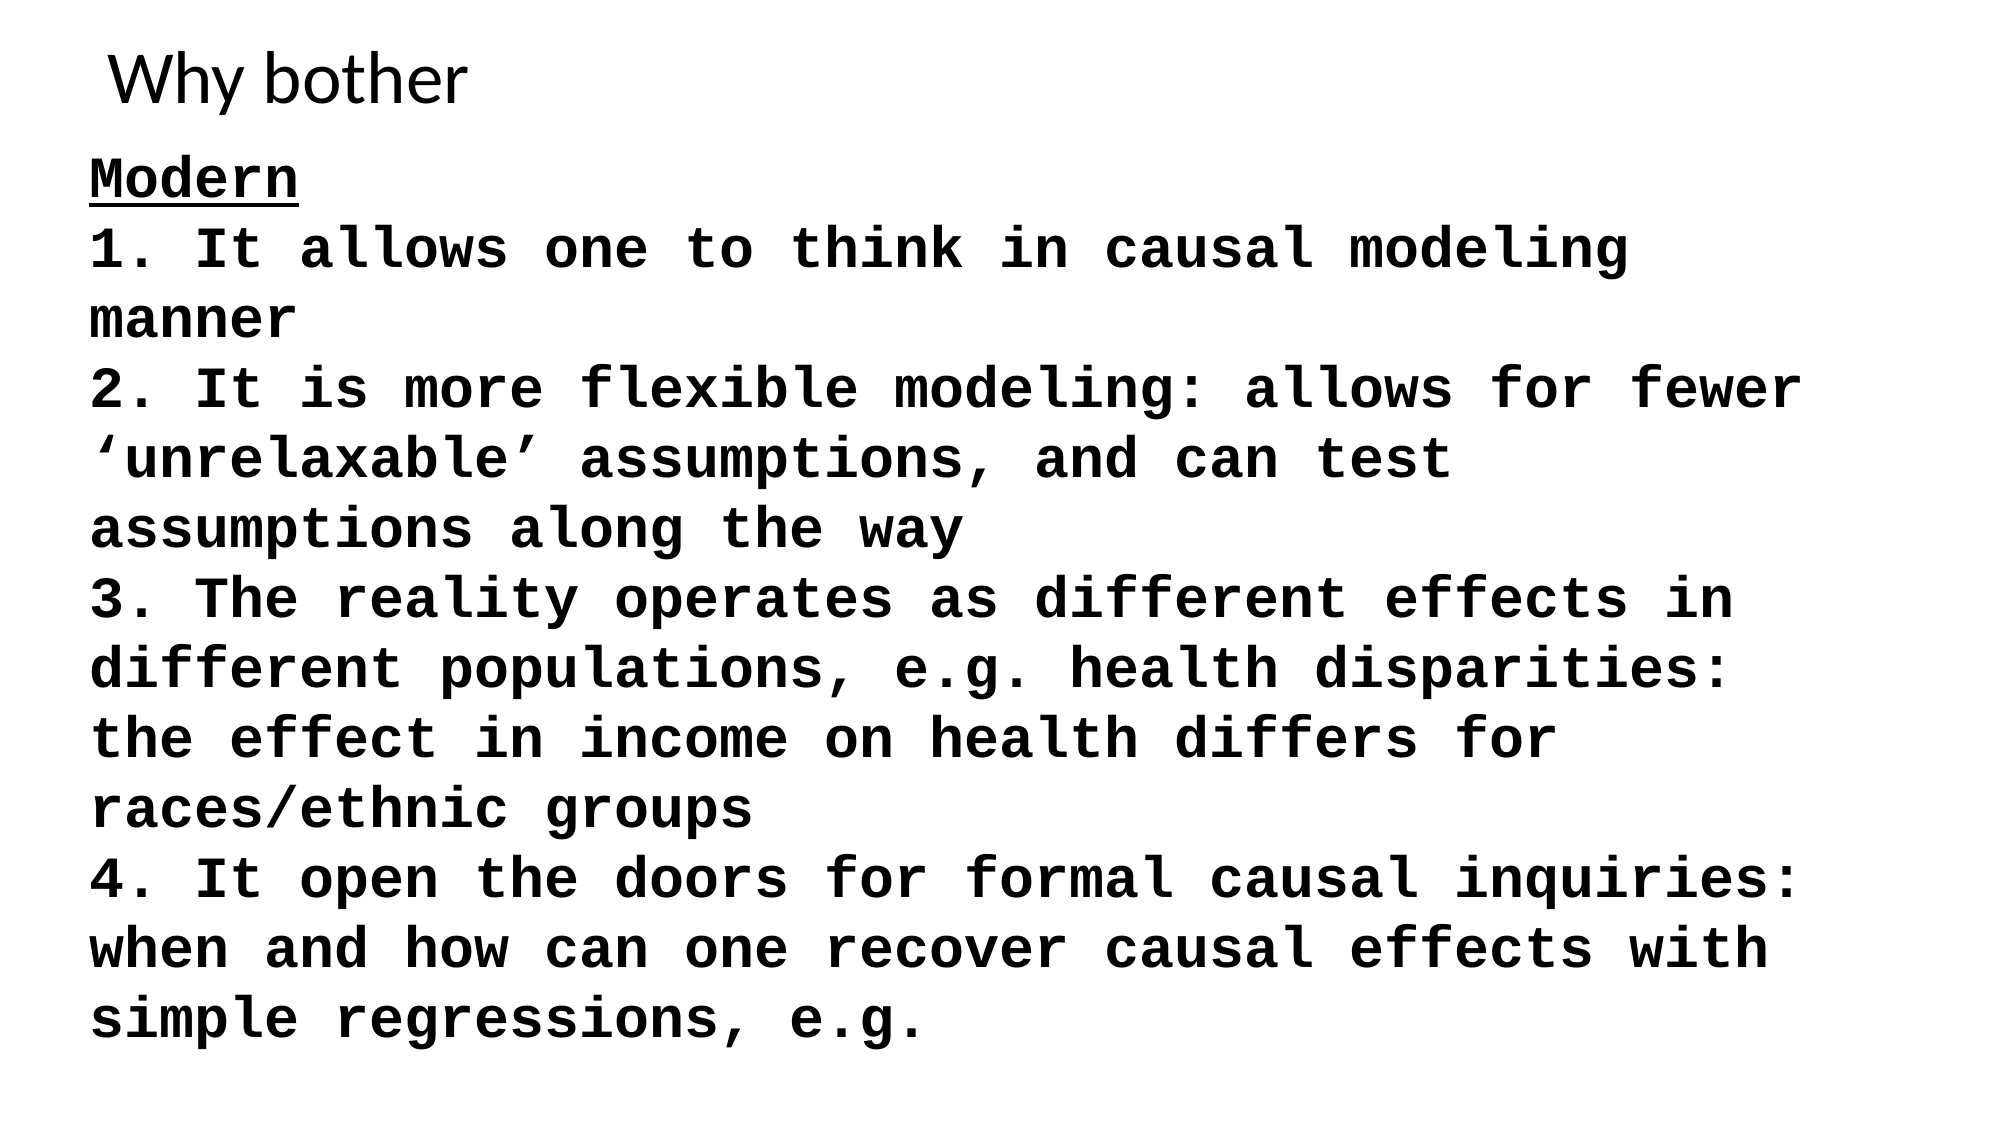

# Why bother
Modern
1. It allows one to think in causal modeling manner
2. It is more flexible modeling: allows for fewer ‘unrelaxable’ assumptions, and can test assumptions along the way
3. The reality operates as different effects in different populations, e.g. health disparities: the effect in income on health differs for races/ethnic groups
4. It open the doors for formal causal inquiries: when and how can one recover causal effects with simple regressions, e.g.